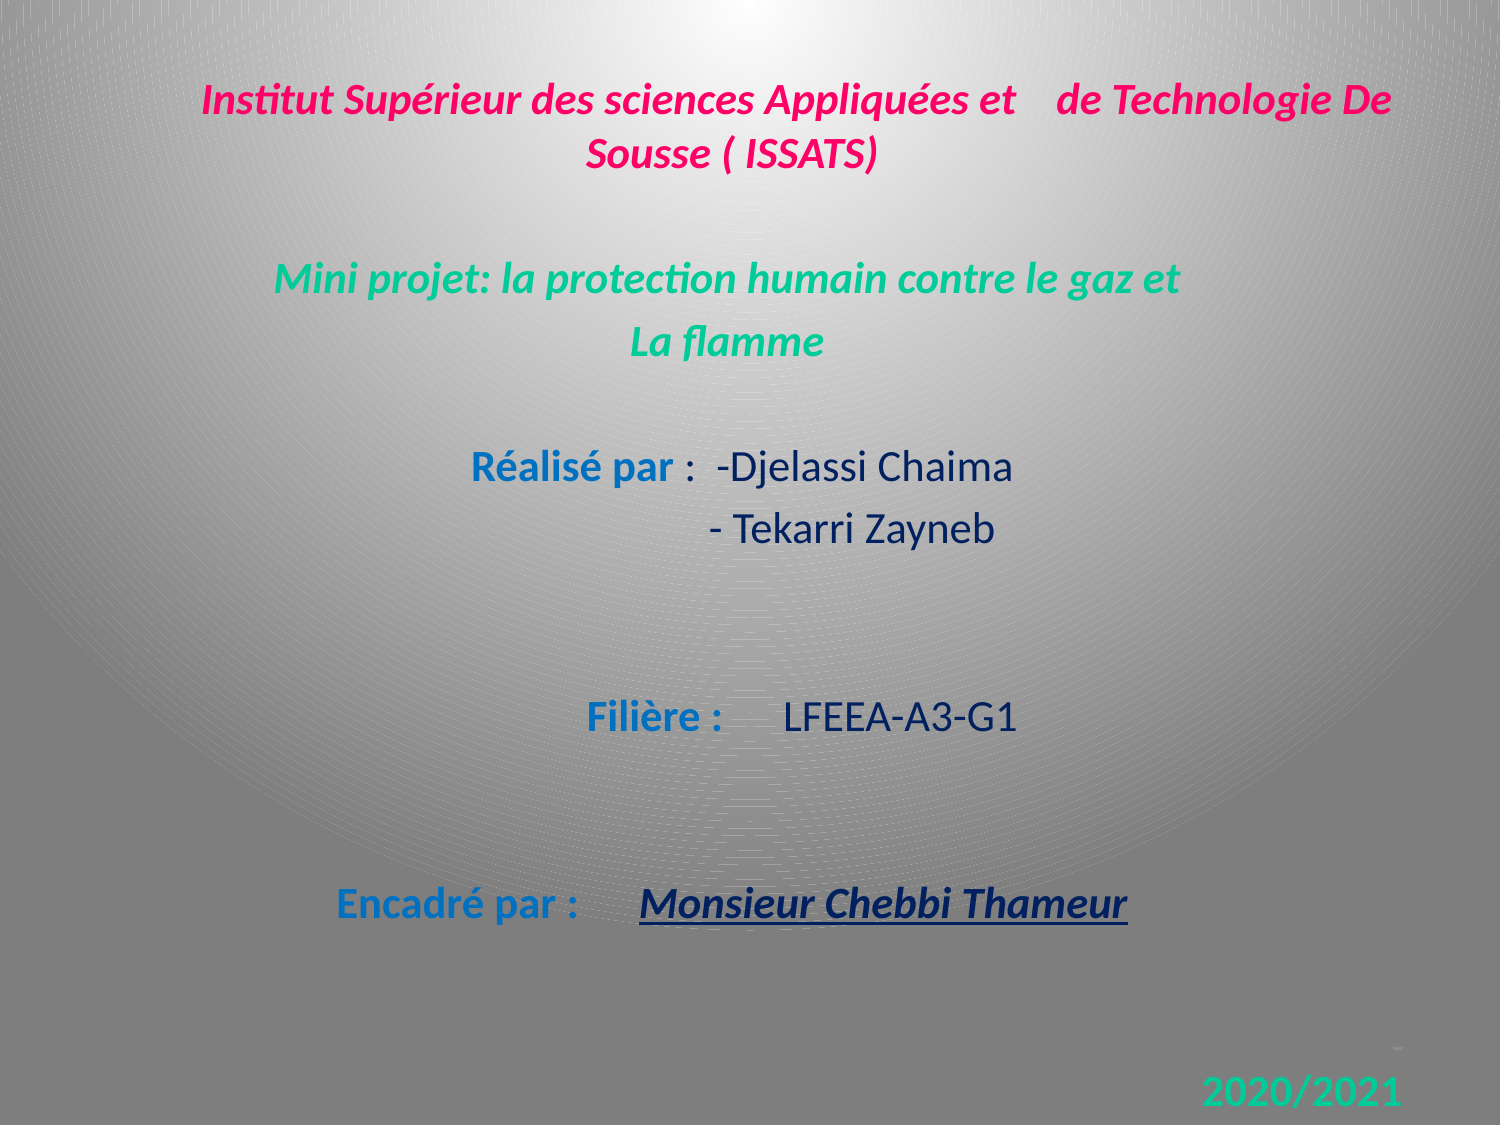

Institut Supérieur des sciences Appliquées et    de Technologie De Sousse ( ISSATS)

Mini projet: la protection humain contre le gaz et
La flamme

  Réalisé par :  -Djelassi Chaima
                        - Tekarri Zayneb

              Filière :      LFEEA-A3-G1

Encadré par :      Monsieur Chebbi Thameur

 2020/2021